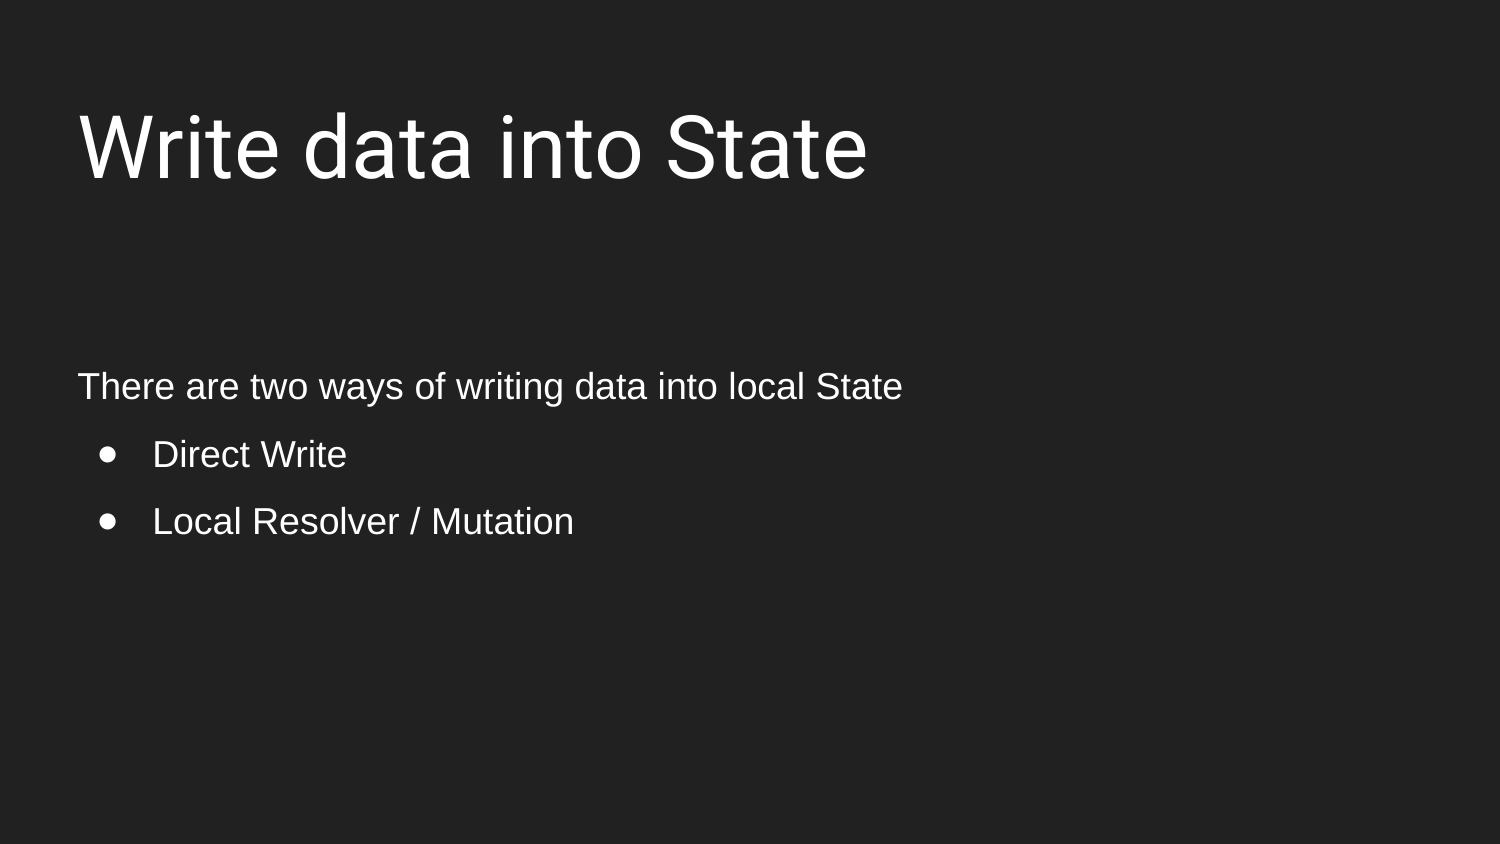

Write data into State
There are two ways of writing data into local State
Direct Write
Local Resolver / Mutation